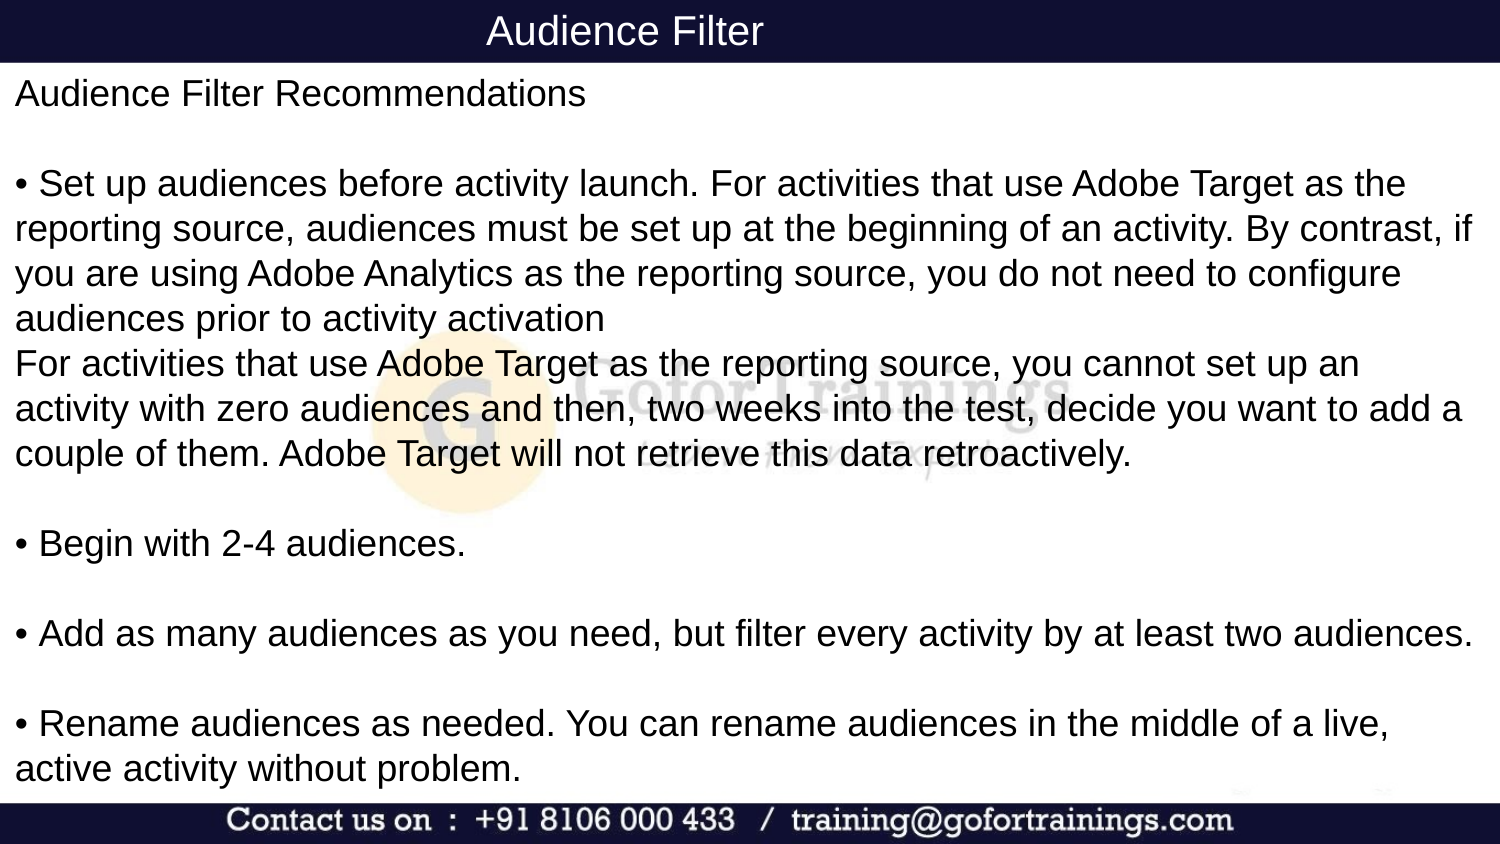

Audience Filter
Audience Filter Recommendations

• Set up audiences before activity launch. For activities that use Adobe Target as the reporting source, audiences must be set up at the beginning of an activity. By contrast, if you are using Adobe Analytics as the reporting source, you do not need to configure audiences prior to activity activation
For activities that use Adobe Target as the reporting source, you cannot set up an activity with zero audiences and then, two weeks into the test, decide you want to add a couple of them. Adobe Target will not retrieve this data retroactively.

• Begin with 2-4 audiences.

• Add as many audiences as you need, but filter every activity by at least two audiences.

• Rename audiences as needed. You can rename audiences in the middle of a live, active activity without problem.